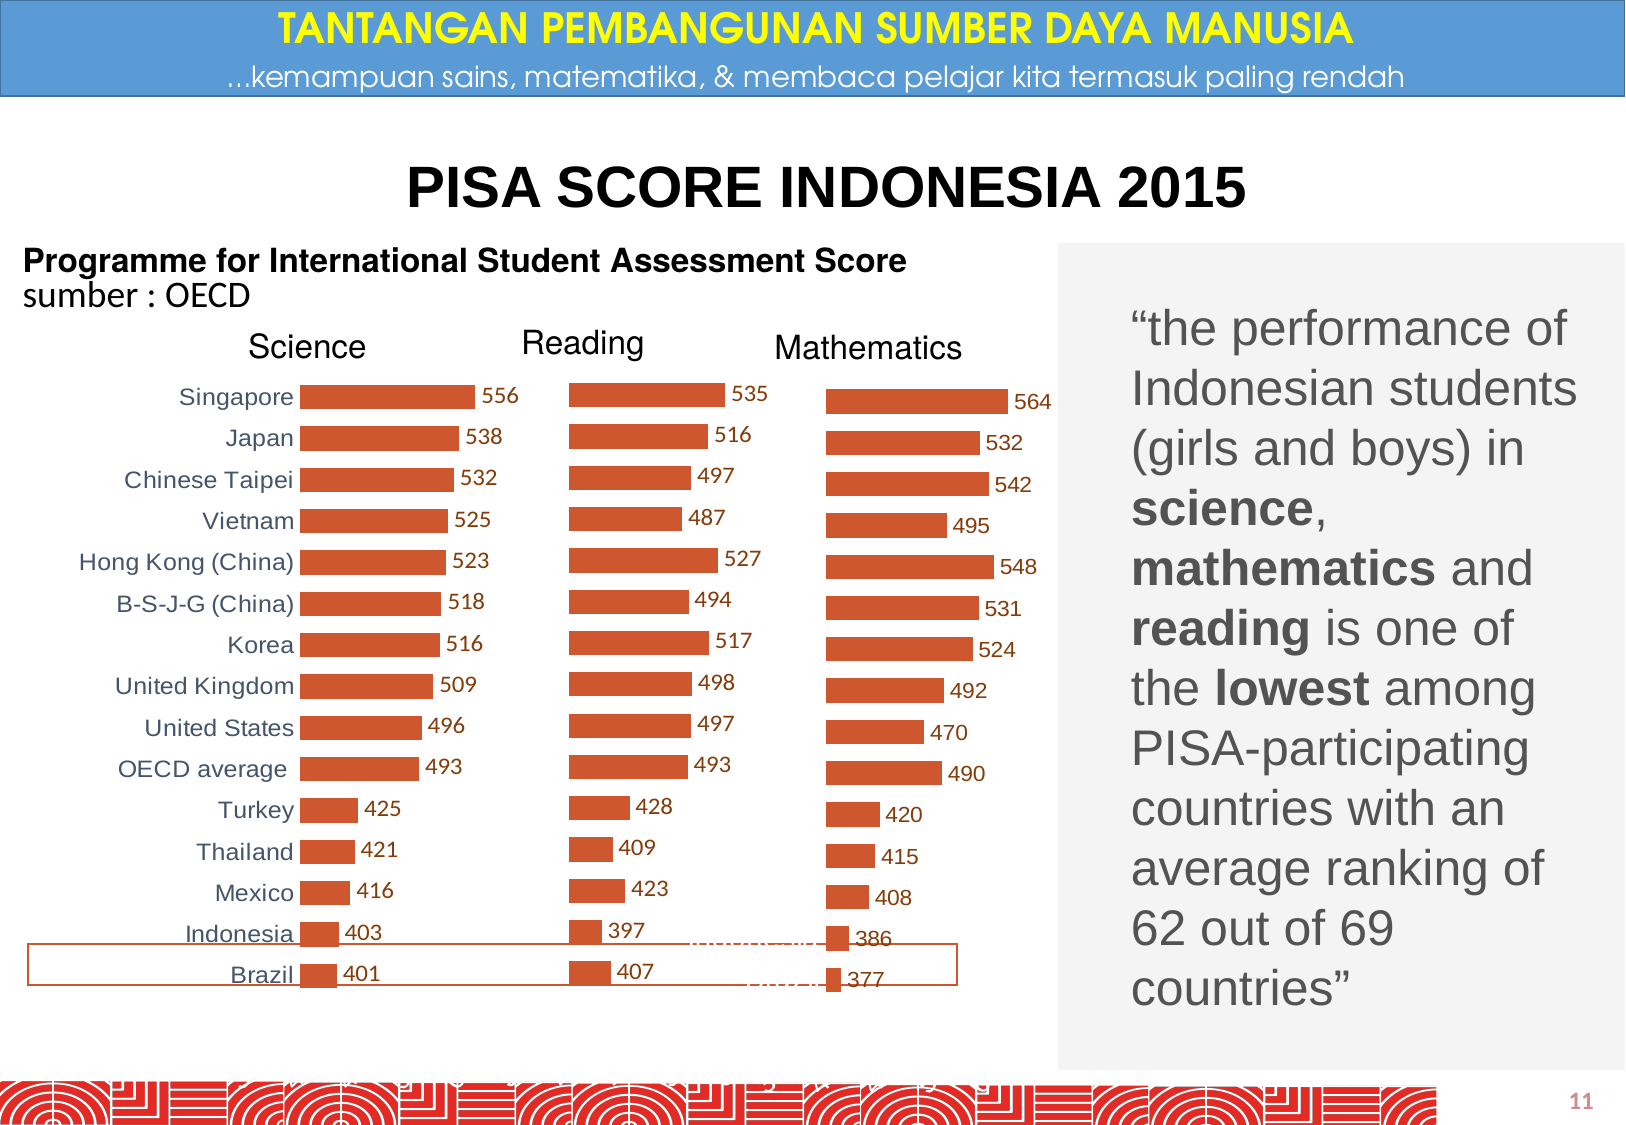

TANTANGAN PEMBANGUNAN SUMBER DAYA MANUSIA
…kemampuan sains, matematika, & membaca pelajar kita termasuk paling rendah
PISA Score Indonesia 2015
Programme for International Student Assessment Score
sumber : OECD

“the performance of Indonesian students (girls and boys) in science, mathematics and reading is one of the lowest among PISA-participating countries with an average ranking of 62 out of 69 countries”
Reading
Science
Mathematics

### Chart

| Category | Reading |
|---|---|
| Singapore | 535.0 |
| Japan | 516.0 |
| Chinese Taipei | 497.0 |
| Vietnam | 487.0 |
| Hong Kong (China) | 527.0 |
| B-S-J-G (China) | 494.0 |
| Korea | 517.0 |
| United Kingdom | 498.0 |
| United States | 497.0 |
| OECD average  | 493.0 |
| Turkey | 428.0 |
| Thailand | 409.0 |
| Mexico | 423.0 |
| Indonesia | 397.0 |
| Brazil | 407.0 |

### Chart

| Category | Science |
|---|---|
| Singapore | 556.0 |
| Japan | 538.0 |
| Chinese Taipei | 532.0 |
| Vietnam | 525.0 |
| Hong Kong (China) | 523.0 |
| B-S-J-G (China) | 518.0 |
| Korea | 516.0 |
| United Kingdom | 509.0 |
| United States | 496.0 |
| OECD average  | 493.0 |
| Turkey | 425.0 |
| Thailand | 421.0 |
| Mexico | 416.0 |
| Indonesia | 403.0 |
| Brazil | 401.0 |

### Chart

| Category | Mathematics |
|---|---|
| Singapore | 564.0 |
| Japan | 532.0 |
| Chinese Taipei | 542.0 |
| Vietnam | 495.0 |
| Hong Kong (China) | 548.0 |
| B-S-J-G (China) | 531.0 |
| Korea | 524.0 |
| United Kingdom | 492.0 |
| United States | 470.0 |
| OECD average  | 490.0 |
| Turkey | 420.0 |
| Thailand | 415.0 |
| Mexico | 408.0 |
| Indonesia | 386.0 |
| Brazil | 377.0 |
11